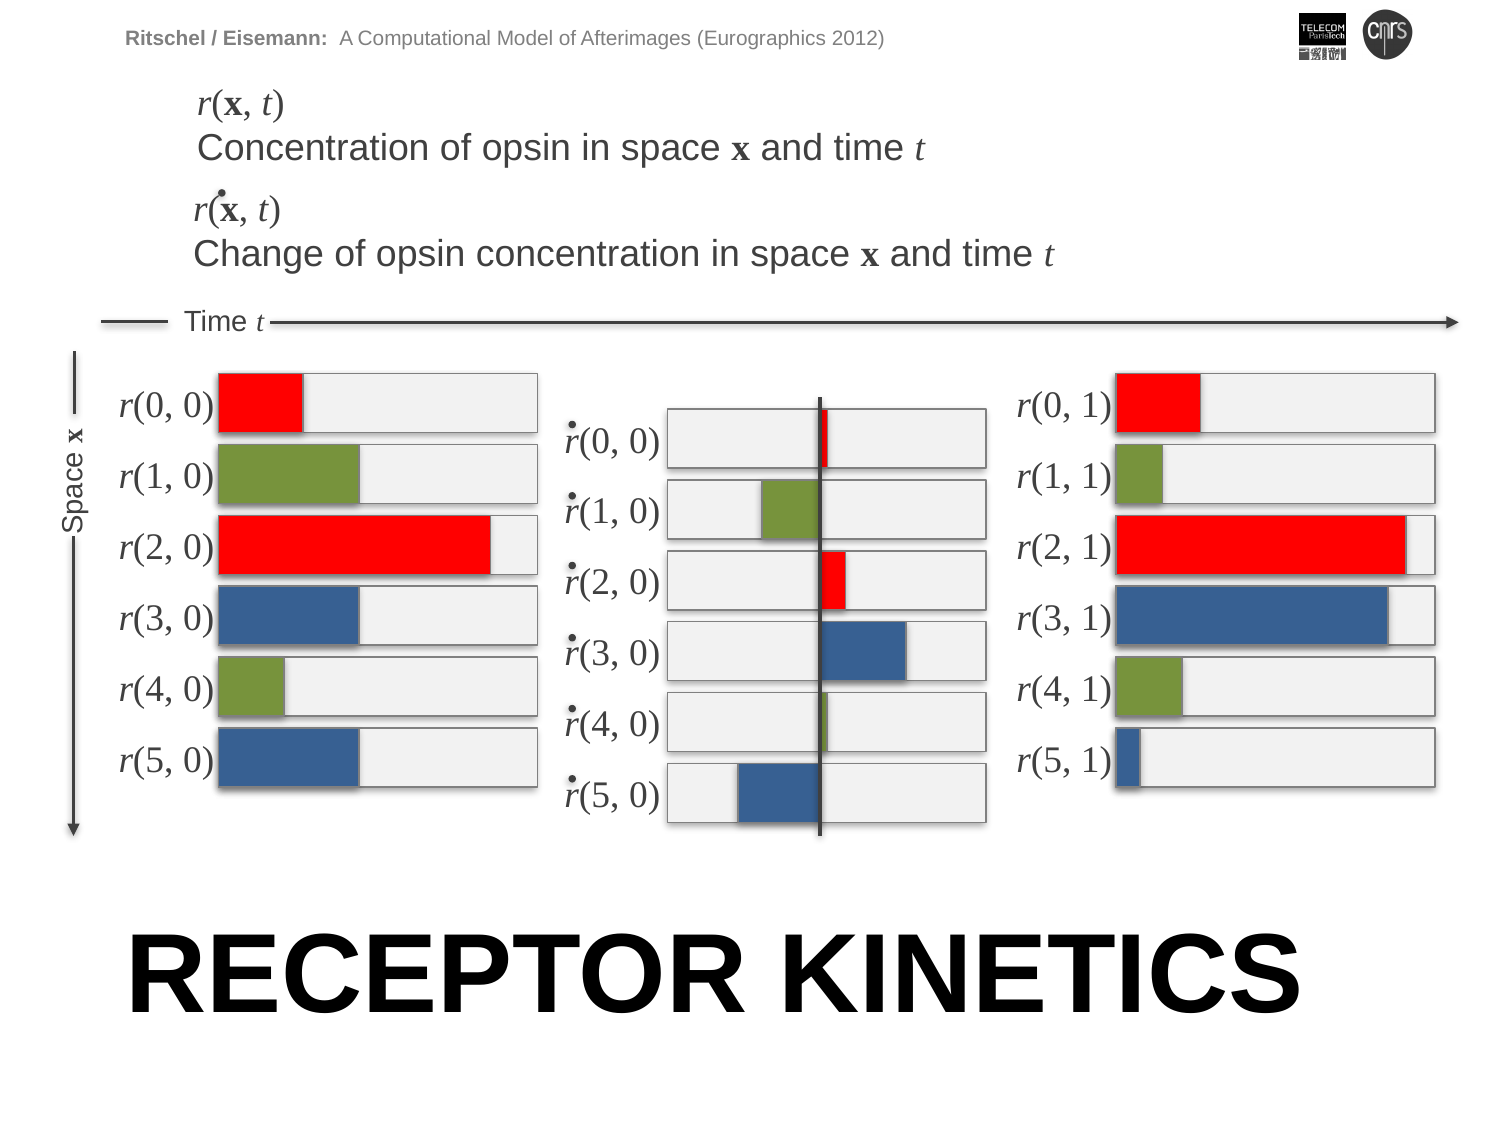

r(x, t)
Concentration of opsin in space x and time t
r(x, t)
Change of opsin concentration in space x and time t

Time t

r(0, 0)
r(0, 1)

r(0, 0)

r(1, 0)
r(1, 1)

Space x

r(1, 0)

r(2, 0)
r(2, 1)

r(2, 0)

r(3, 0)
r(3, 1)

r(3, 0)

r(4, 0)
r(4, 1)

r(4, 0)

r(5, 0)
r(5, 1)

r(5, 0)

# Receptor kinetics